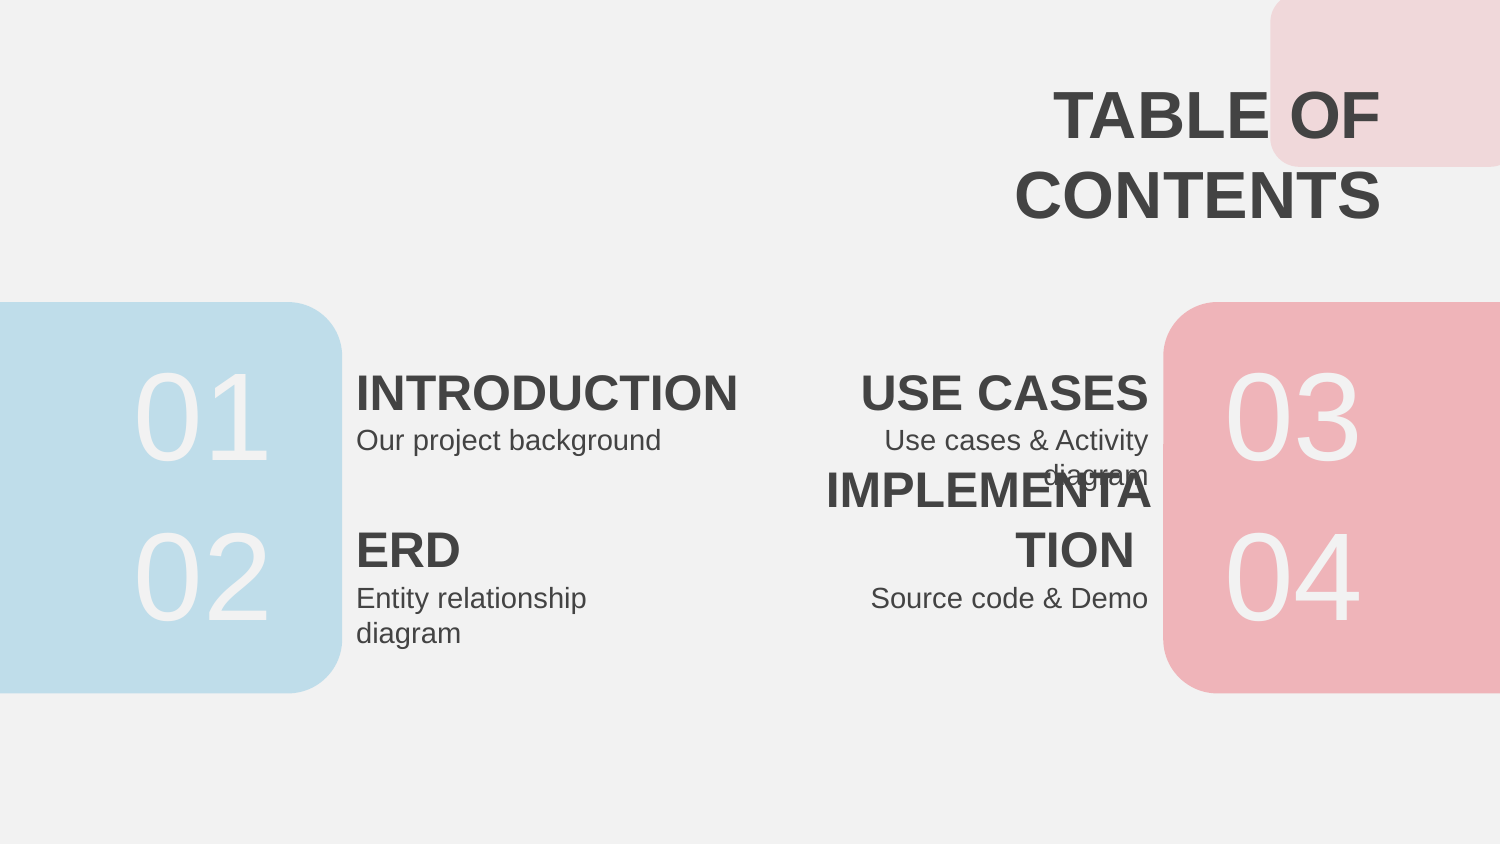

TABLE OF CONTENTS
INTRODUCTION
USE CASES
01
# 03
Our project background
Use cases & Activity diagram
ERD
IMPLEMENTATION
02
04
Entity relationship diagram
Source code & Demo